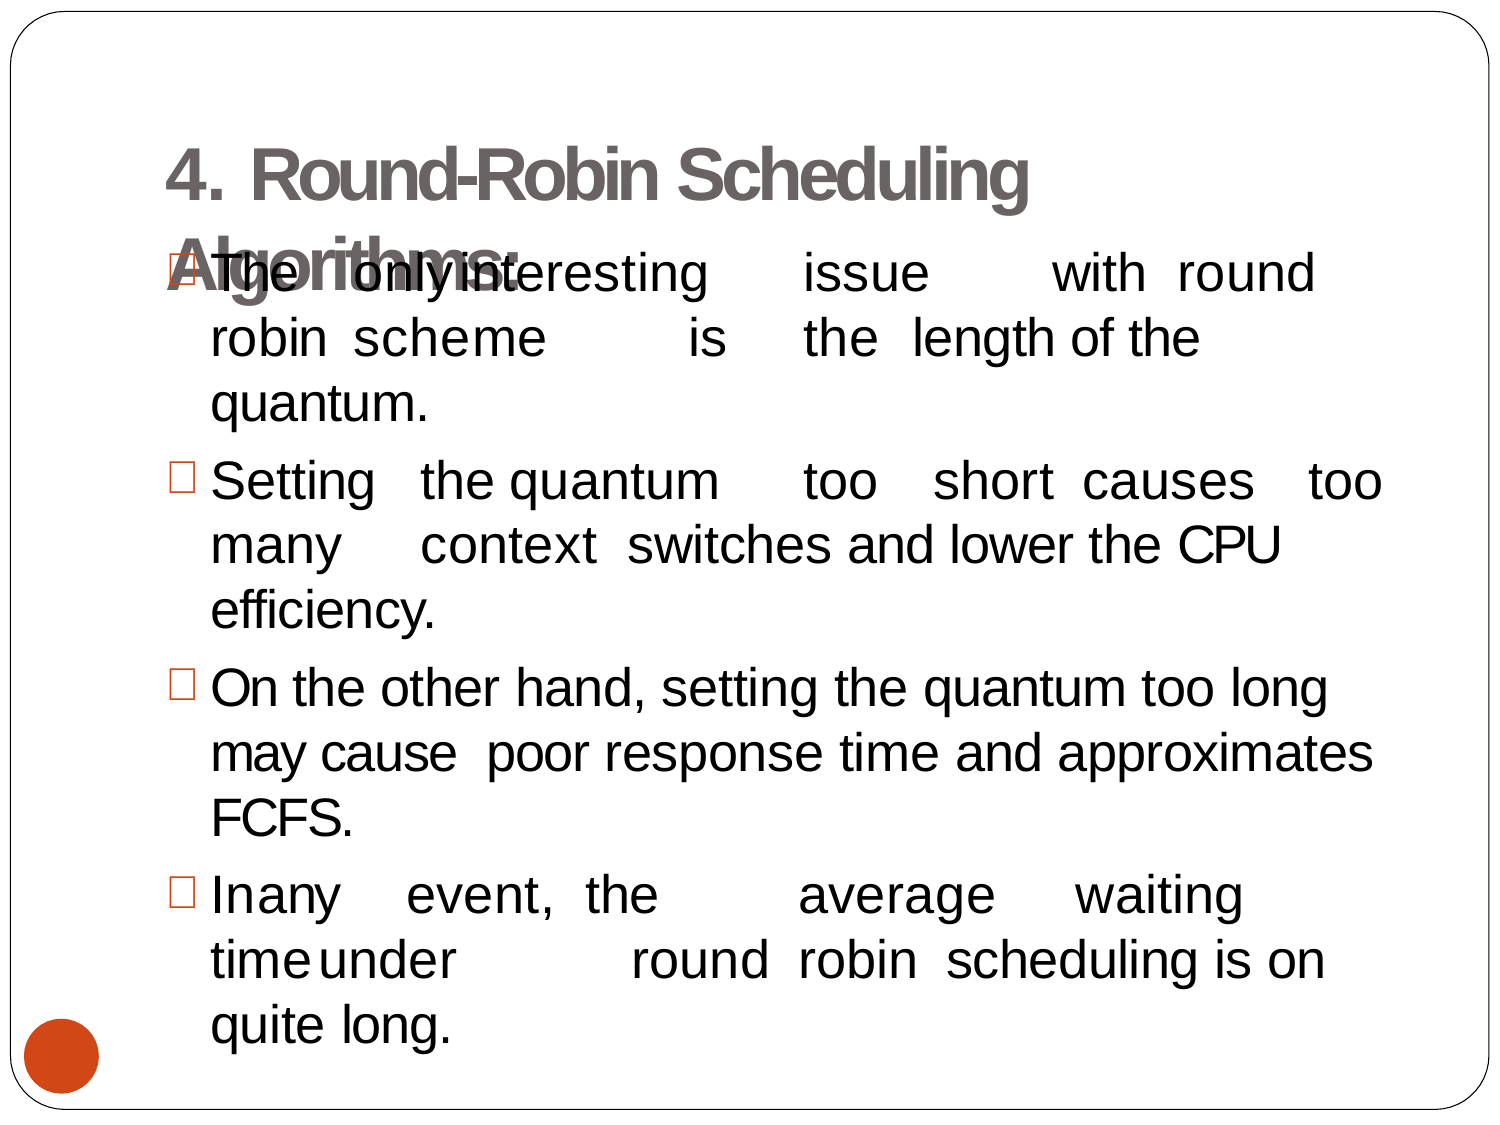

# 4. Round-Robin Scheduling Algorithms:
The	only	interesting	issue	with	round	robin	scheme	is	the  length of the quantum.
Setting	the	quantum	too	short	causes	too	many	context  switches and lower the CPU efficiency.
On the other hand, setting the quantum too long may cause  poor response time and approximates FCFS.
In	any	event,  the	average	waiting	time	under	round	robin  scheduling is on quite long.